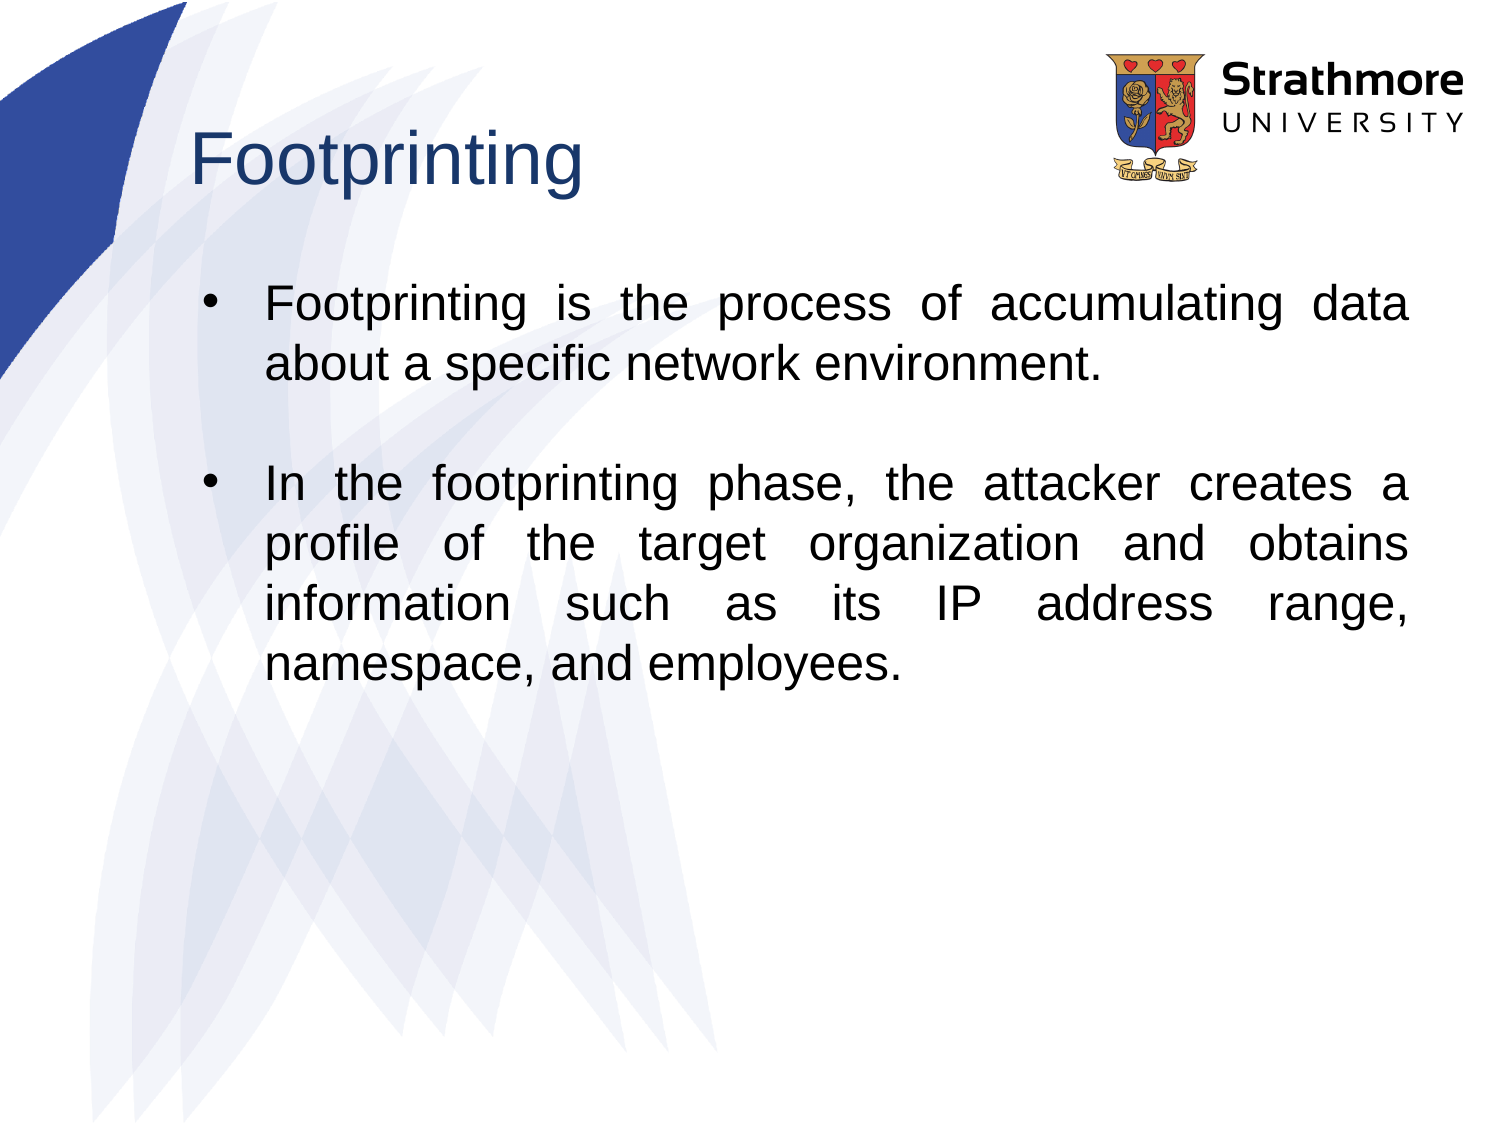

# Footprinting
Footprinting is the process of accumulating data about a specific network environment.

In the footprinting phase, the attacker creates a profile of the target organization and obtains information such as its IP address range, namespace, and employees.